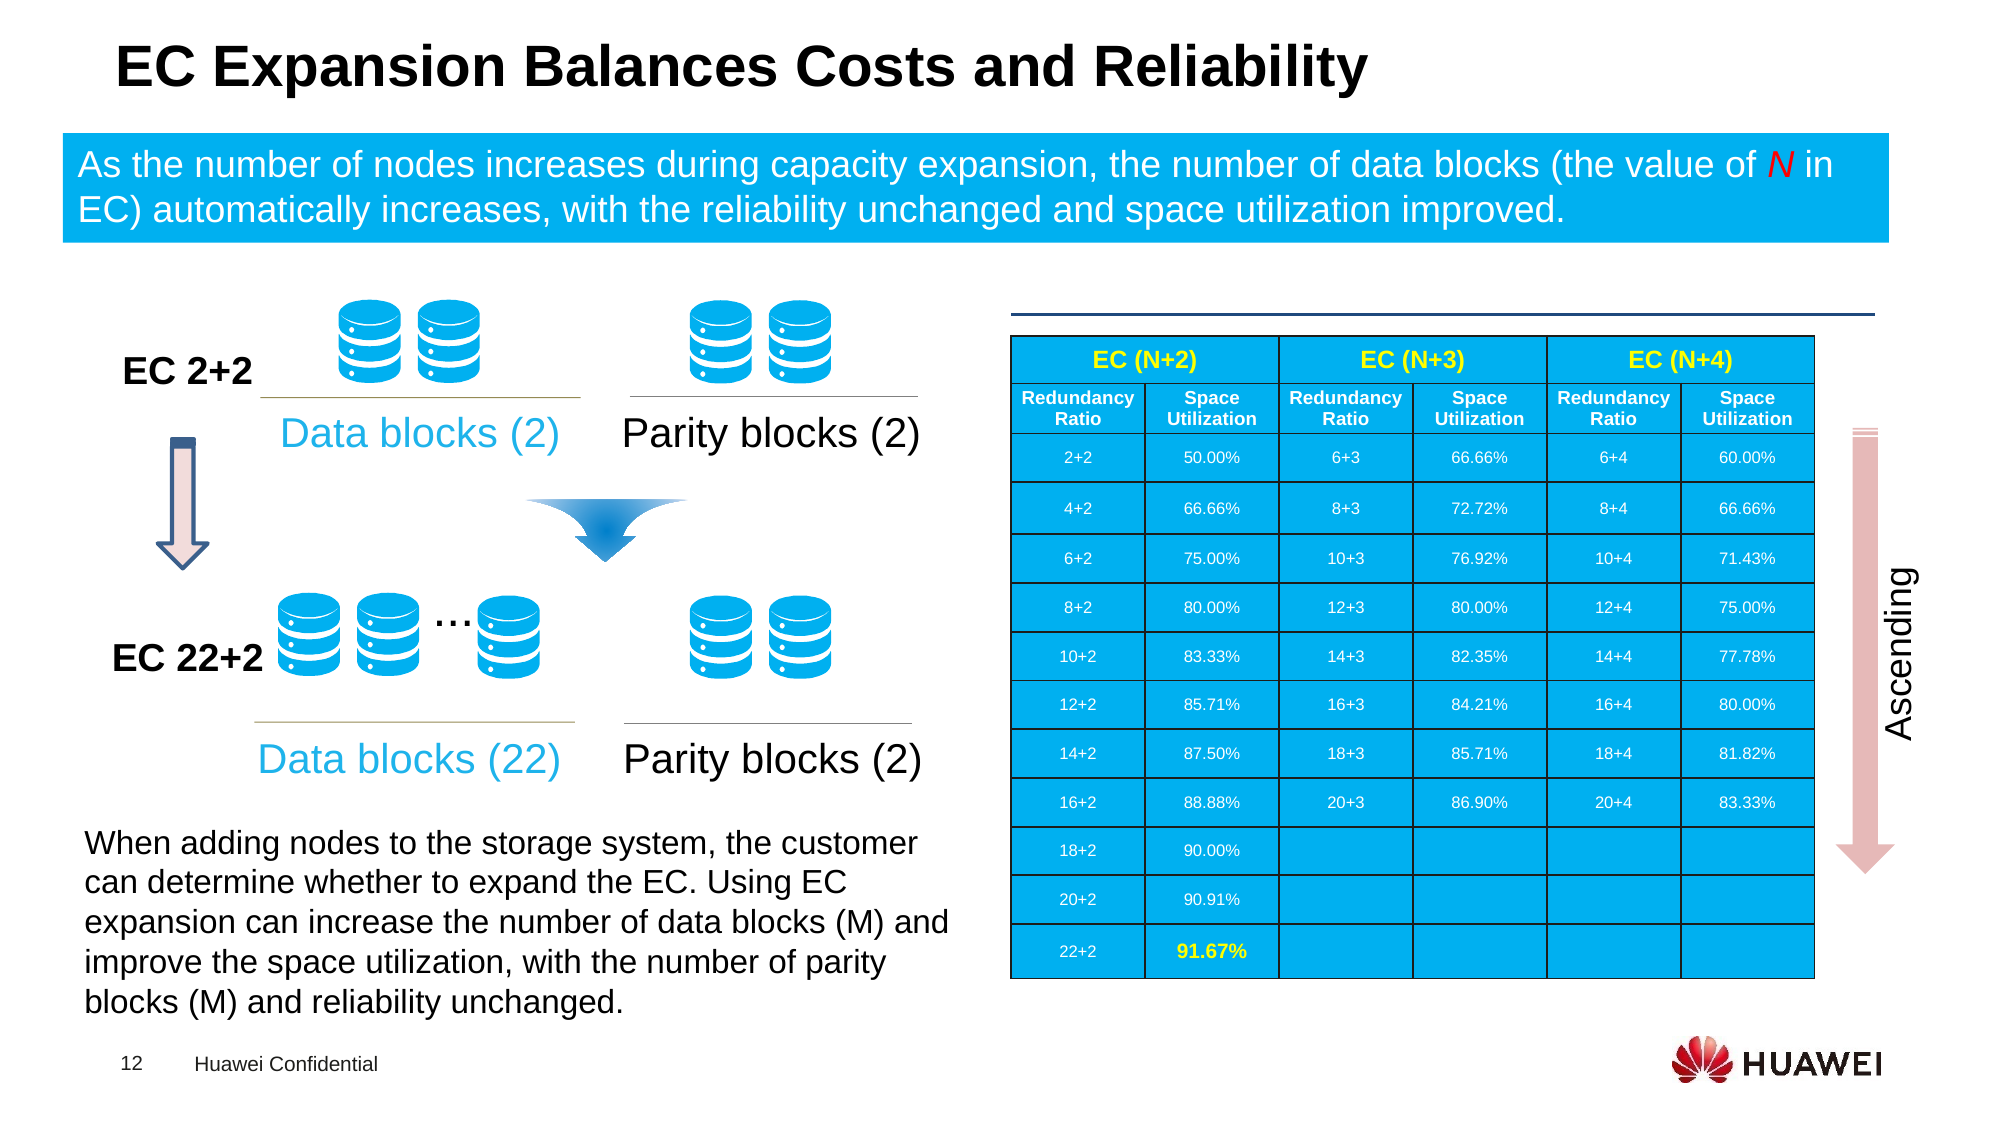

EC Expansion Balances Costs and Reliability
As the number of nodes increases during capacity expansion, the number of data blocks (the value of N in EC) automatically increases, with the reliability unchanged and space utilization improved.

EC 2+2
Data blocks (2)
Parity blocks (2)

...

EC 22+2
Parity blocks (2)
Data blocks (22)

When adding nodes to the storage system, the customer can determine whether to expand the EC. Using EC expansion can increase the number of data blocks (M) and improve the space utilization, with the number of parity blocks (M) and reliability unchanged.
| EC (N+2) |  | EC (N+3) |  | EC (N+4) |  |
| --- | --- | --- | --- | --- | --- |
| Redundancy Ratio | Space Utilization | Redundancy Ratio | Space Utilization | Redundancy Ratio | Space Utilization |
| 2+2 | 50.00% | 6+3 | 66.66% | 6+4 | 60.00% |
| 4+2 | 66.66% | 8+3 | 72.72% | 8+4 | 66.66% |
| 6+2 | 75.00% | 10+3 | 76.92% | 10+4 | 71.43% |
| 8+2 | 80.00% | 12+3 | 80.00% | 12+4 | 75.00% |
| 10+2 | 83.33% | 14+3 | 82.35% | 14+4 | 77.78% |
| 12+2 | 85.71% | 16+3 | 84.21% | 16+4 | 80.00% |
| 14+2 | 87.50% | 18+3 | 85.71% | 18+4 | 81.82% |
| 16+2 | 88.88% | 20+3 | 86.90% | 20+4 | 83.33% |
| 18+2 | 90.00% |  |  |  |  |
| 20+2 | 90.91% |  |  |  |  |
| 22+2 | 91.67% |  |  |  |  |
Ascending